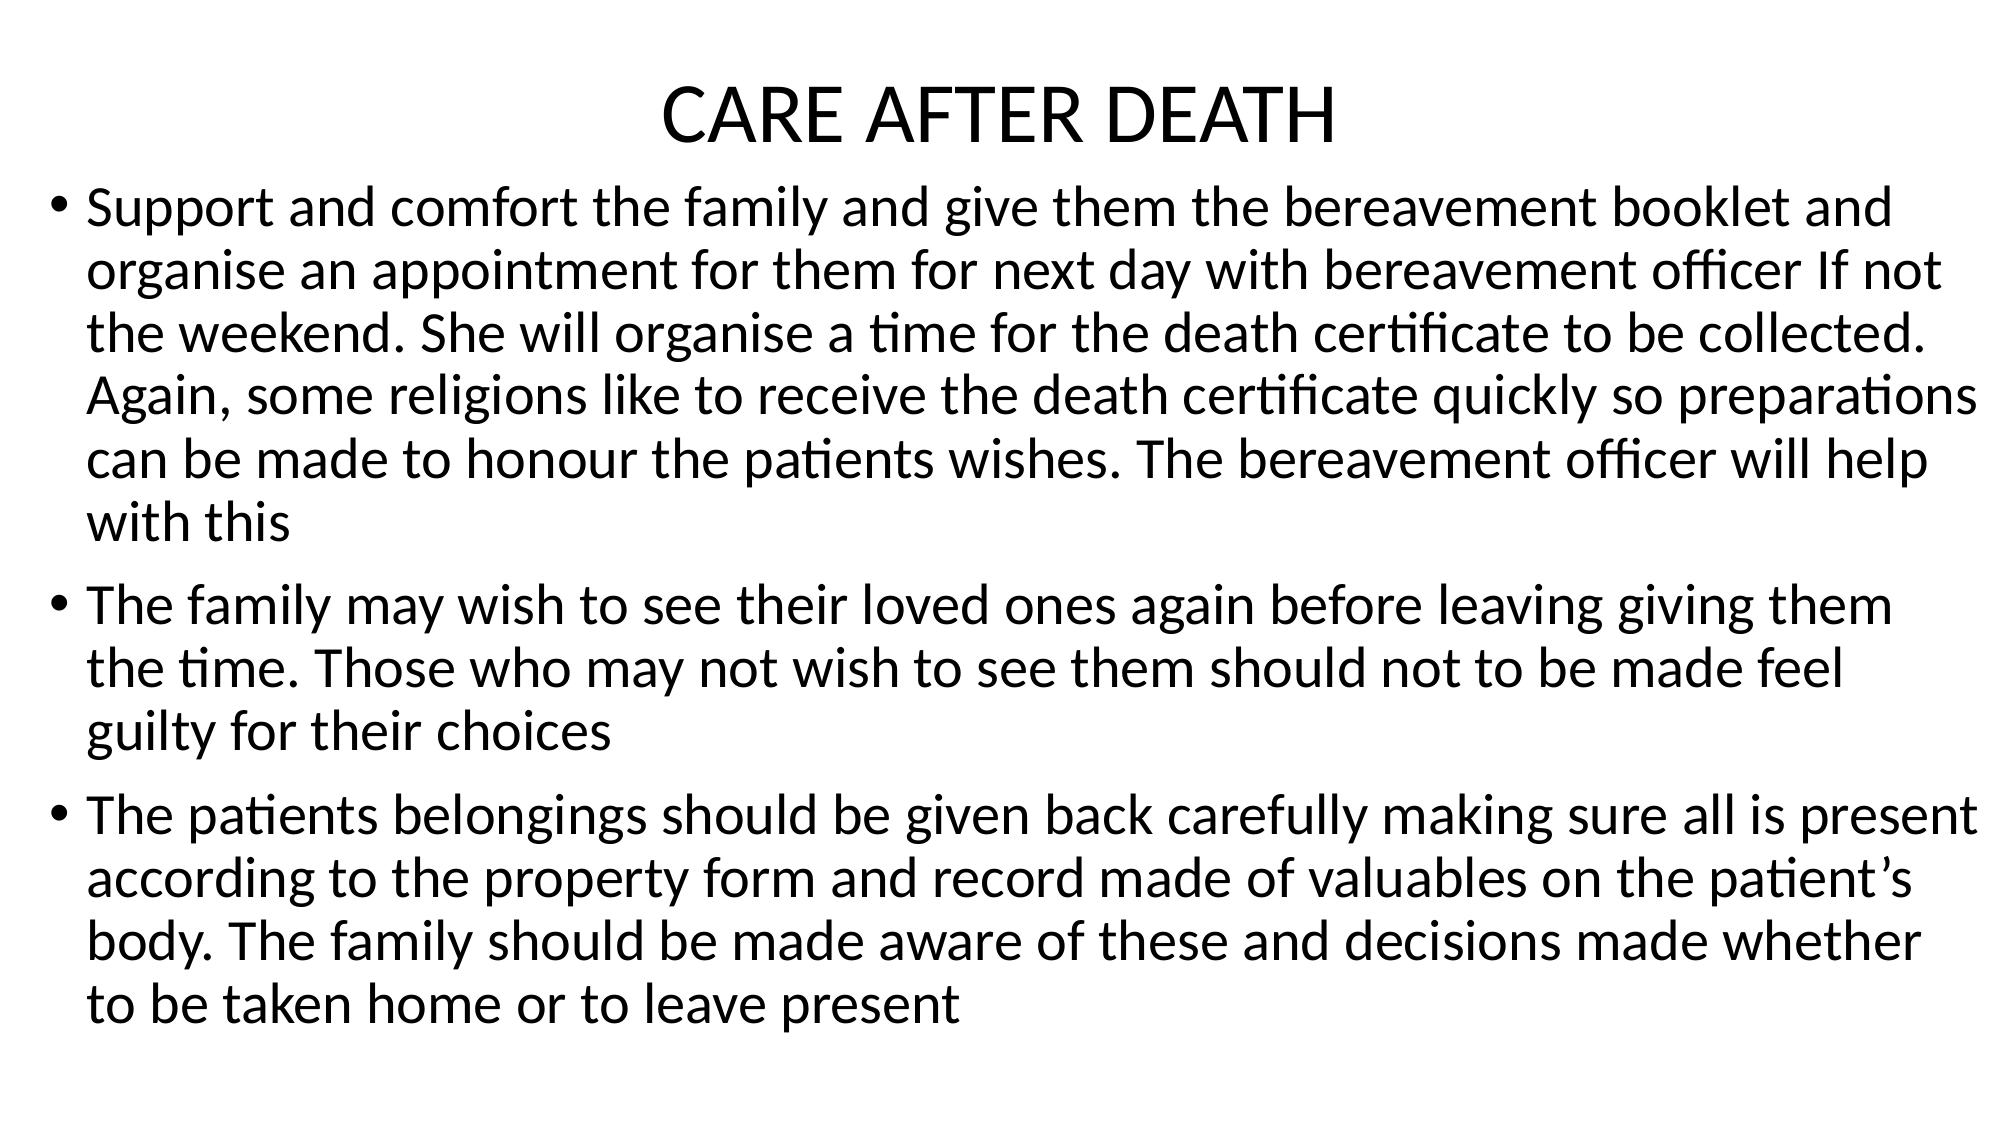

# CARE AFTER DEATH
Support and comfort the family and give them the bereavement booklet and organise an appointment for them for next day with bereavement officer If not the weekend. She will organise a time for the death certificate to be collected. Again, some religions like to receive the death certificate quickly so preparations can be made to honour the patients wishes. The bereavement officer will help with this
The family may wish to see their loved ones again before leaving giving them the time. Those who may not wish to see them should not to be made feel guilty for their choices
The patients belongings should be given back carefully making sure all is present according to the property form and record made of valuables on the patient’s body. The family should be made aware of these and decisions made whether to be taken home or to leave present